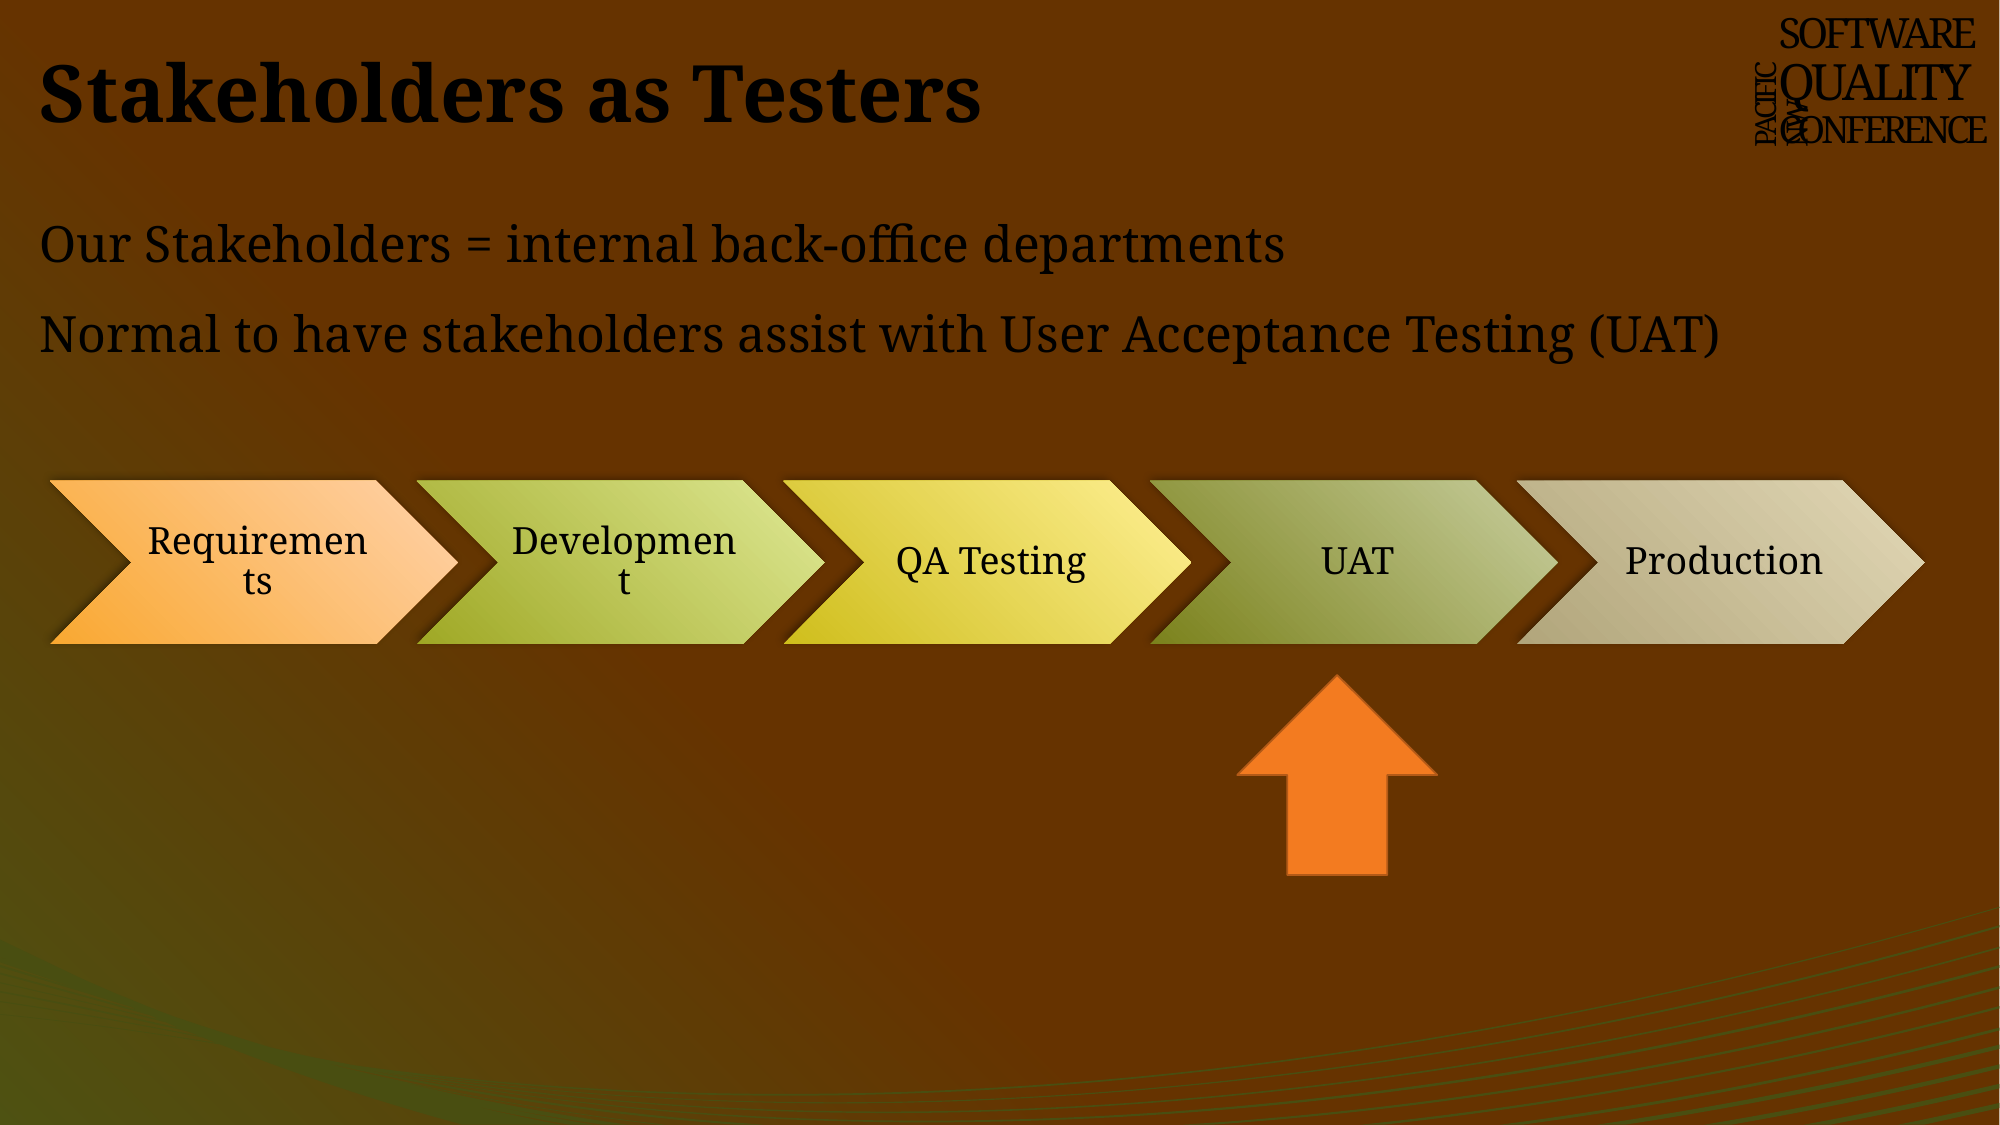

# Stakeholders as Testers
SOFTWARE
QUALITY
CONFERENCE
PACIFIC   NW
Requirements
Development
QA Testing
UAT
Production
Our Stakeholders = internal back-office departments
Normal to have stakeholders assist with User Acceptance Testing (UAT)